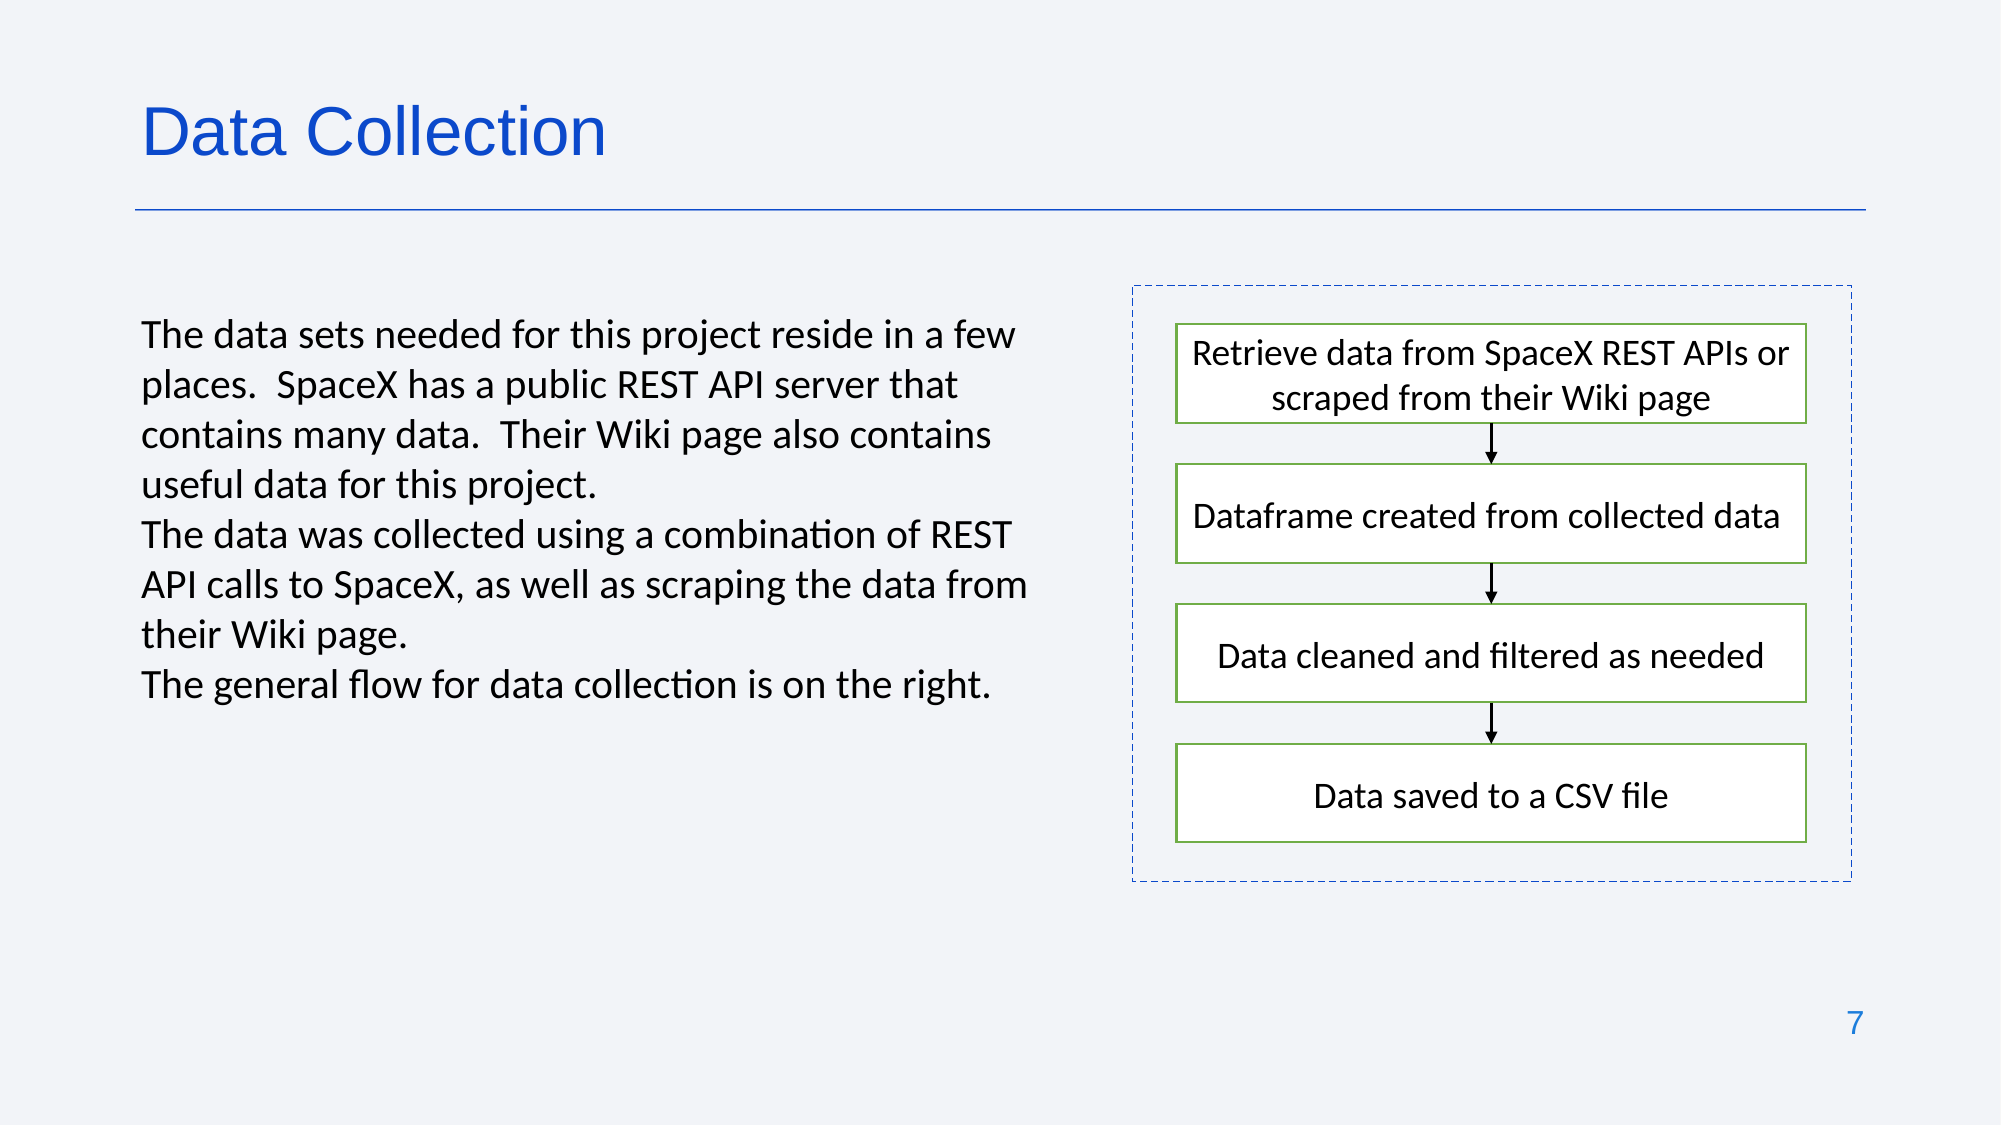

Data Collection

The data sets needed for this project reside in a few places.  SpaceX has a public REST API server that contains many data.  Their Wiki page also contains useful data for this project.
The data was collected using a combination of REST API calls to SpaceX, as well as scraping the data from their Wiki page.
The general flow for data collection is on the right.

Retrieve data from SpaceX REST APIs or scraped from their Wiki page
Dataframe created from collected data
Data cleaned and filtered as needed
Data saved to a CSV file
7